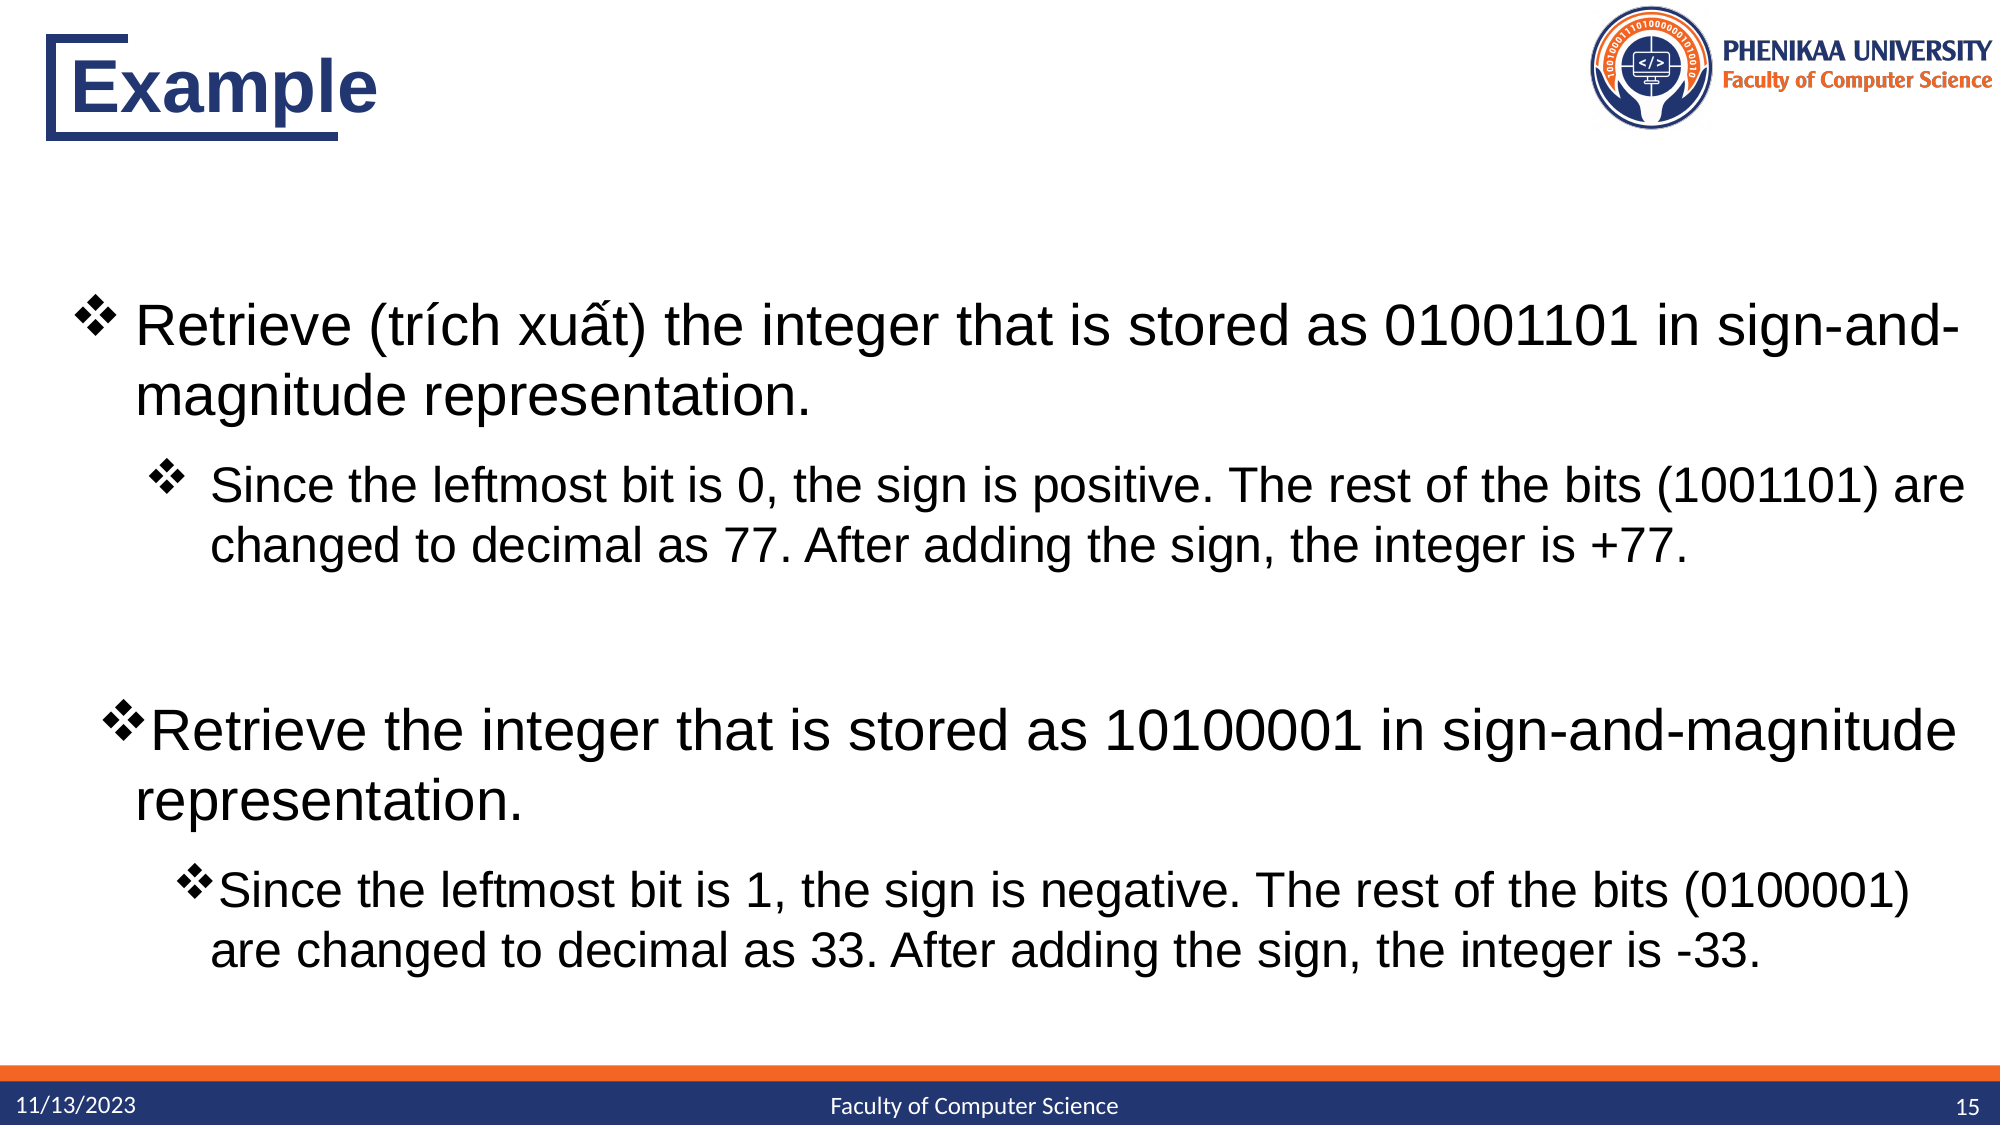

# Example

Retrieve (trích xuất) the integer that is stored as 01001101 in sign-and-magnitude representation.
Since the leftmost bit is 0, the sign is positive. The rest of the bits (1001101) are changed to decimal as 77. After adding the sign, the integer is +77.

Retrieve the integer that is stored as 10100001 in sign-and-magnitude representation.
Since the leftmost bit is 1, the sign is negative. The rest of the bits (0100001) are changed to decimal as 33. After adding the sign, the integer is -33.

11/13/2023
15
Faculty of Computer Science